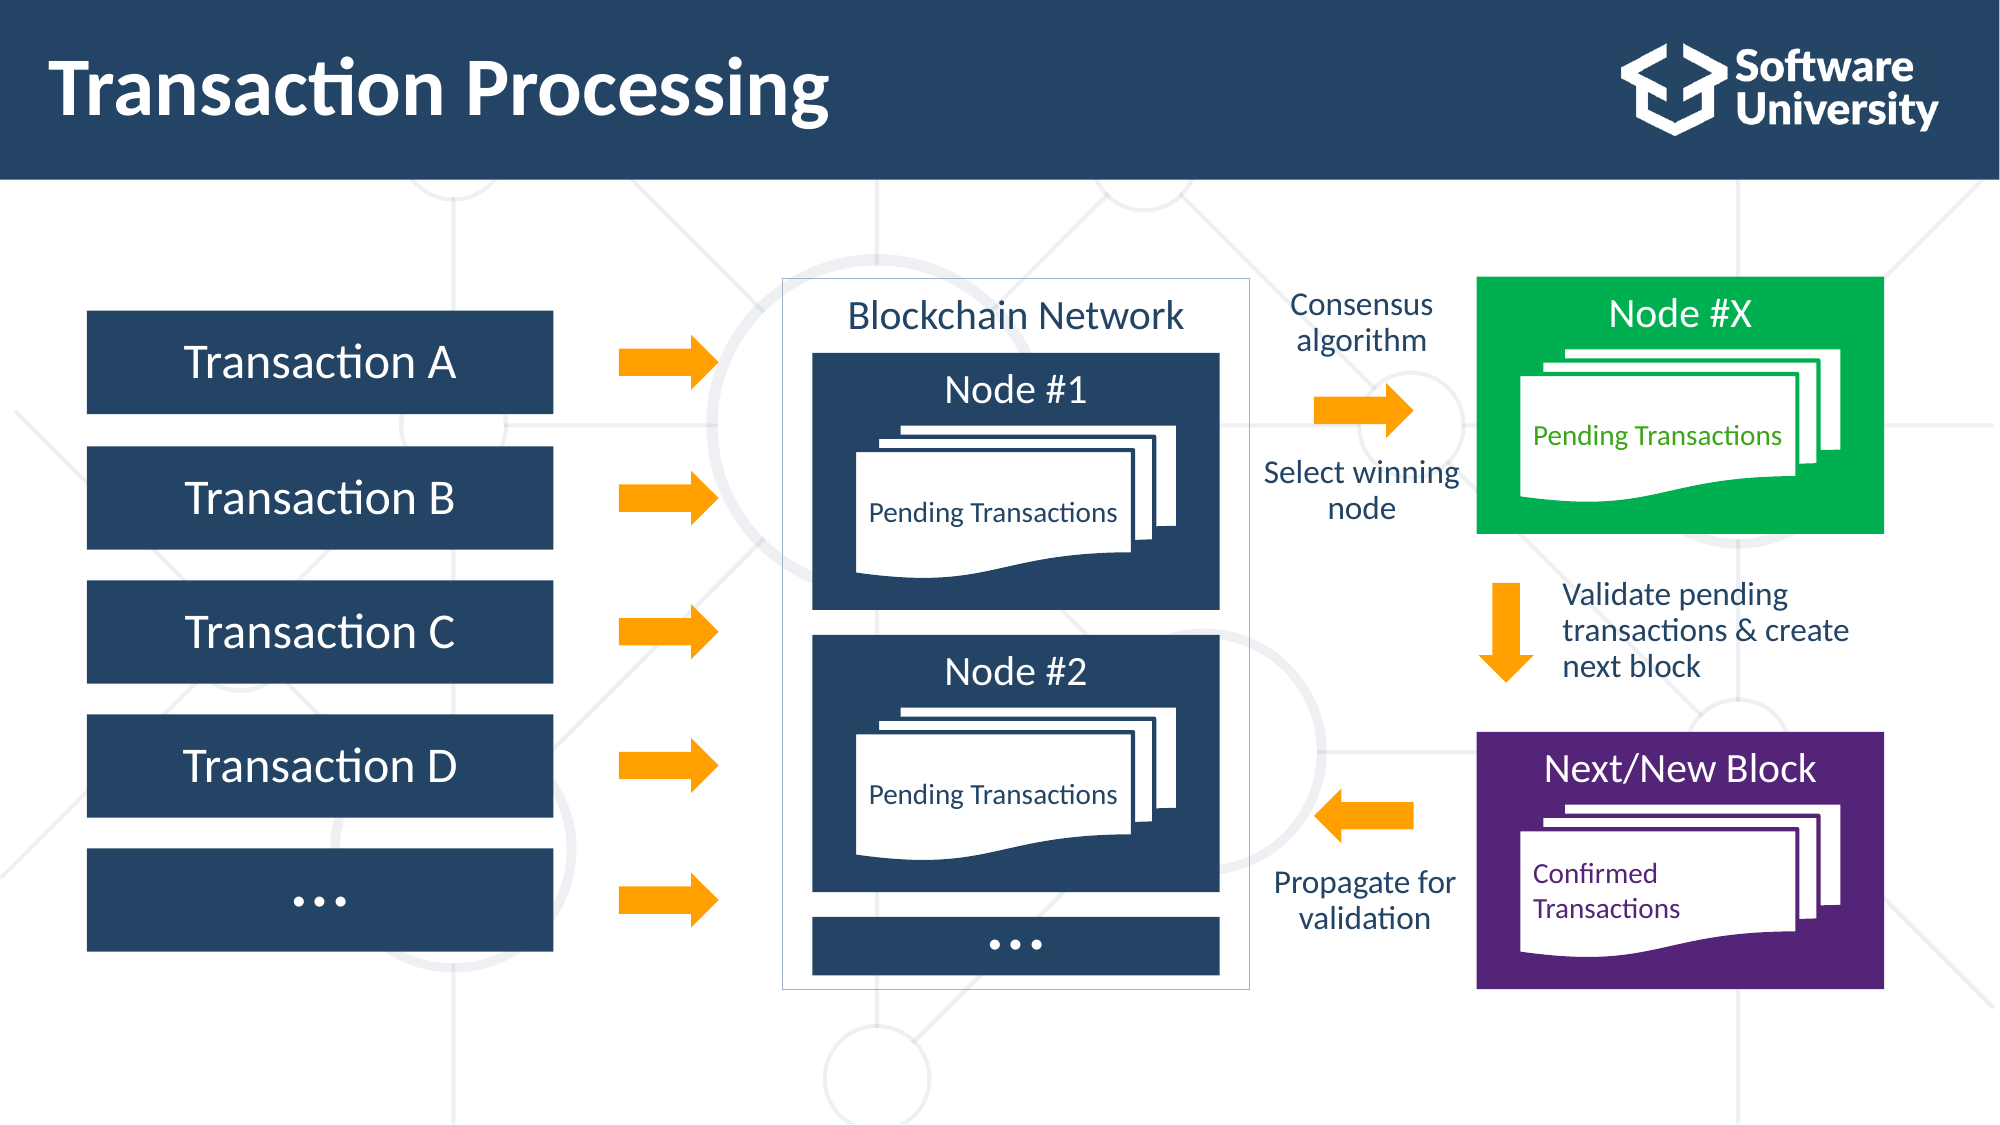

# Transaction Processing
Node #X
Blockchain Network
Consensus
algorithm
Transaction A

Pending Transactions
Node #1

Pending Transactions
Transaction B
Select winning node

Validate pending transactions & create
next block
Transaction C

Node #2
Pending Transactions
Transaction D
Next/New Block

Confirmed Transactions
…
Propagate for
validation

…